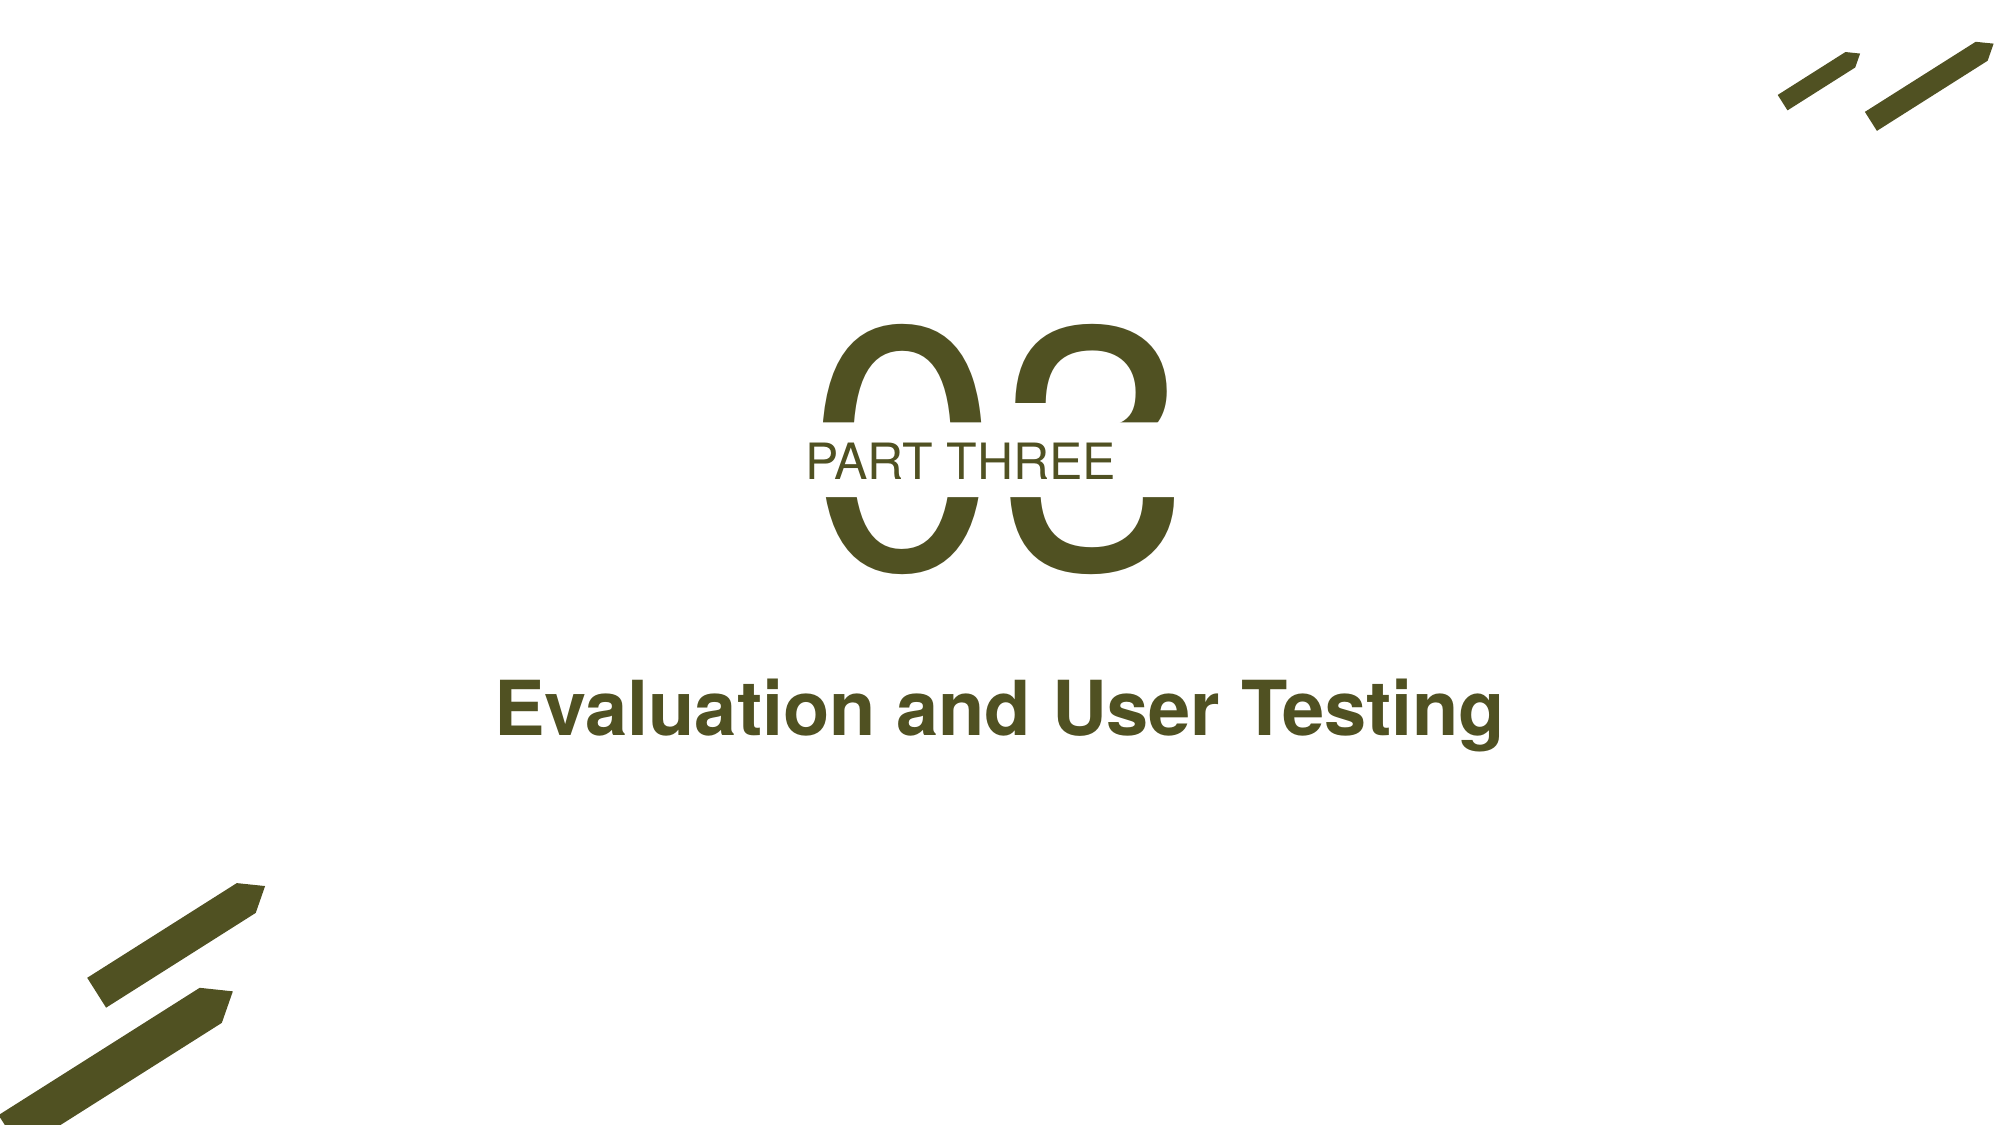

03
PART THREE
Evaluation and User Testing